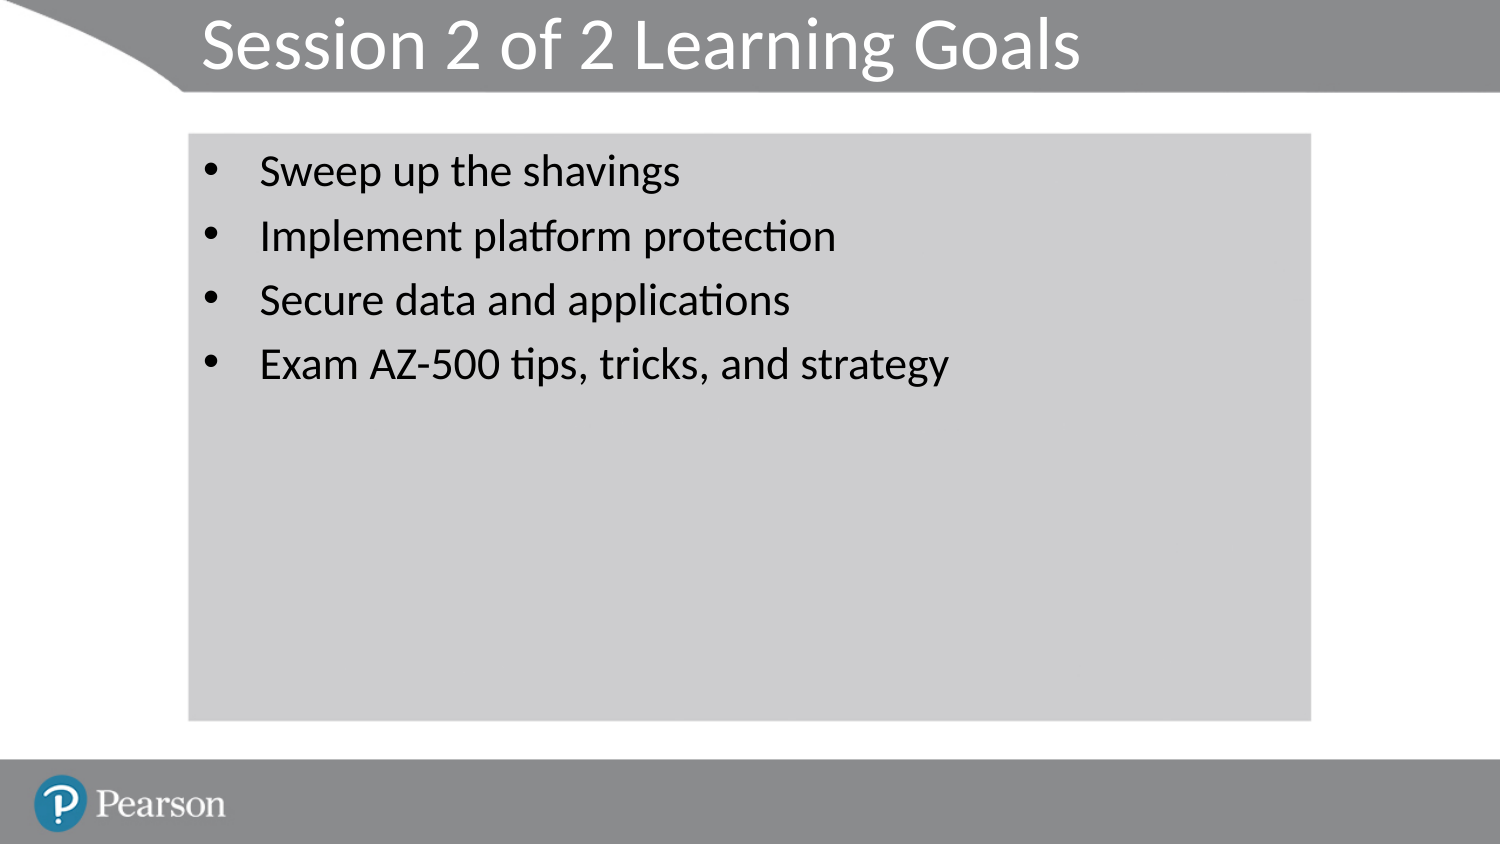

# Session 2 of 2 Learning Goals
Sweep up the shavings
Implement platform protection
Secure data and applications
Exam AZ-500 tips, tricks, and strategy